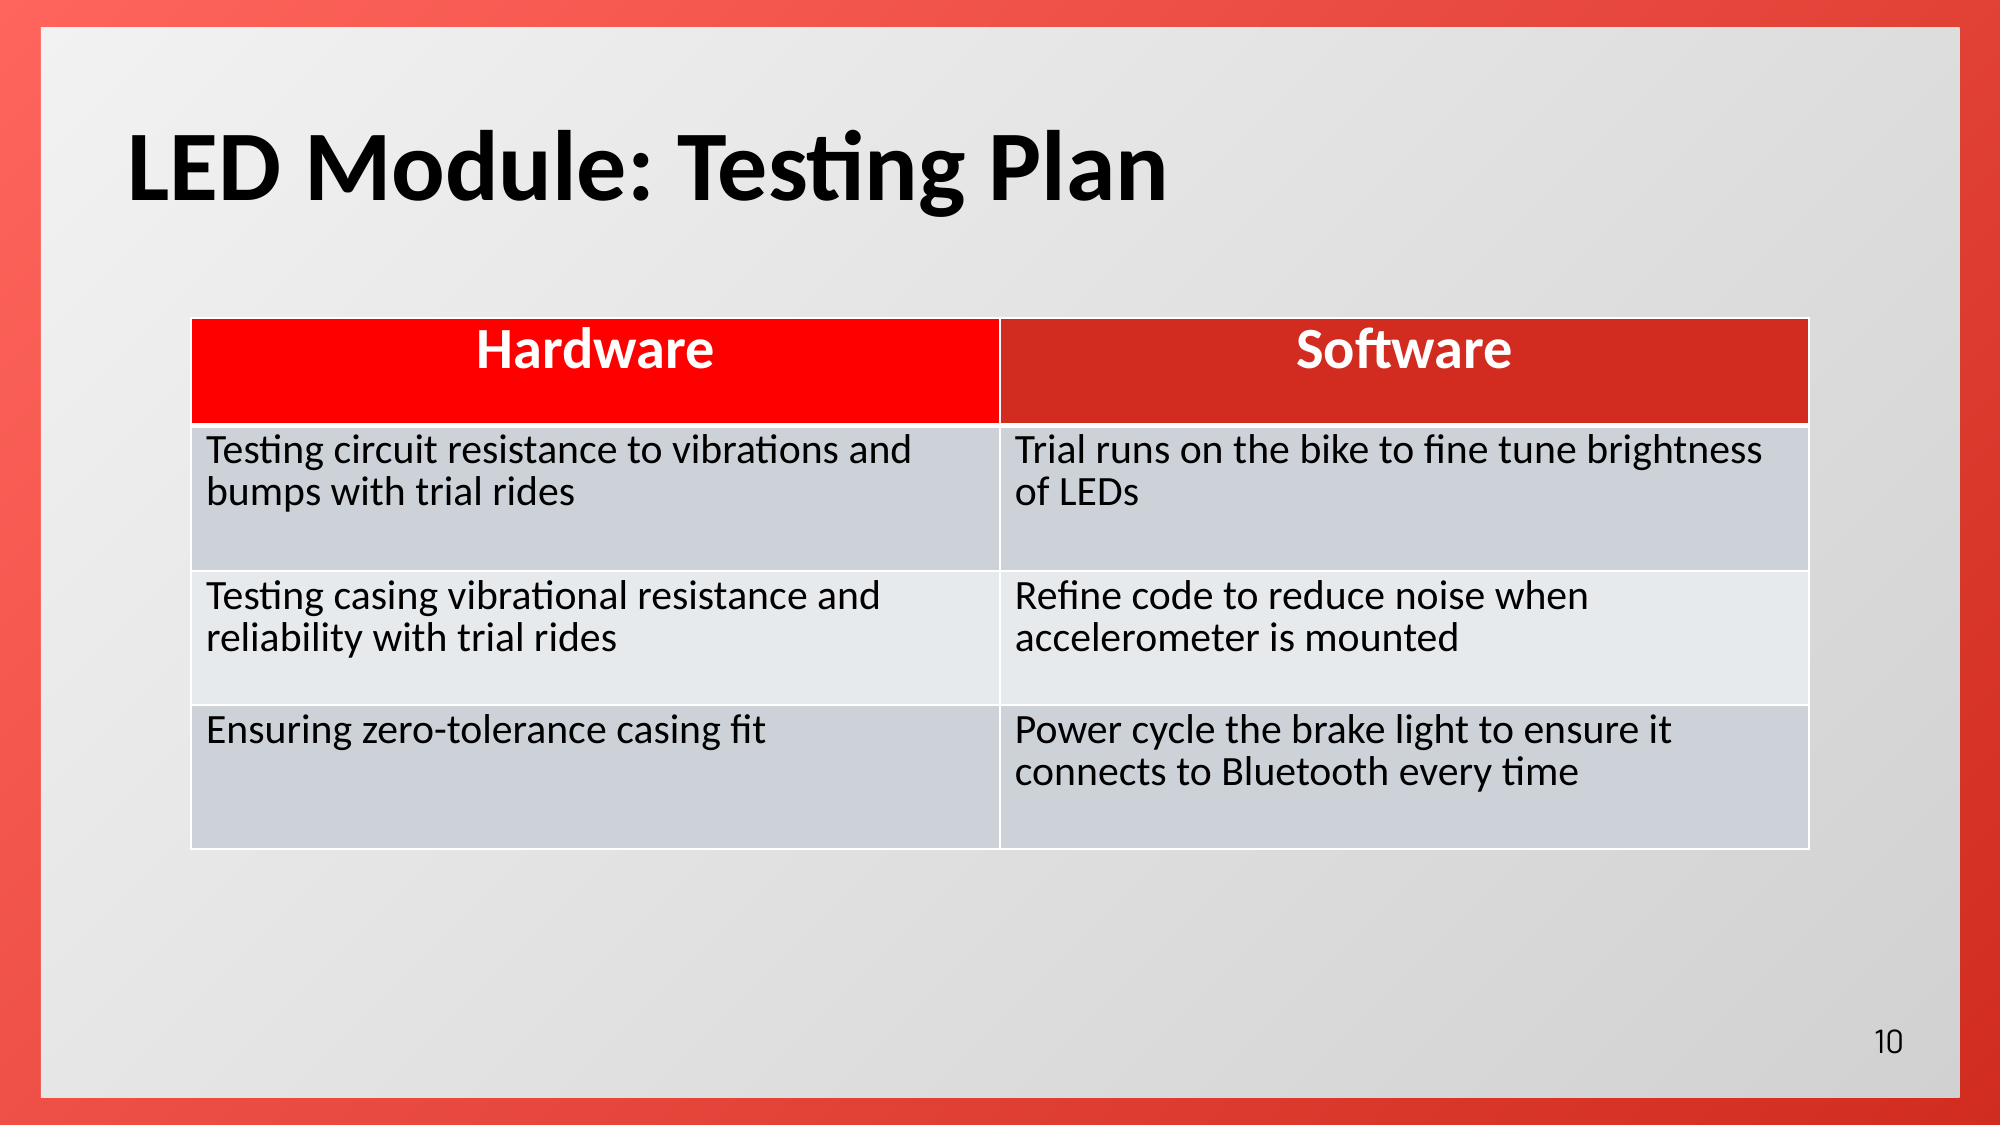

LED Module: Testing Plan
| Hardware | Software |
| --- | --- |
| Testing circuit resistance to vibrations and bumps with trial rides | Trial runs on the bike to fine tune brightness of LEDs |
| Testing casing vibrational resistance and reliability with trial rides | Refine code to reduce noise when accelerometer is mounted |
| Ensuring zero-tolerance casing fit | Power cycle the brake light to ensure it connects to Bluetooth every time |
10